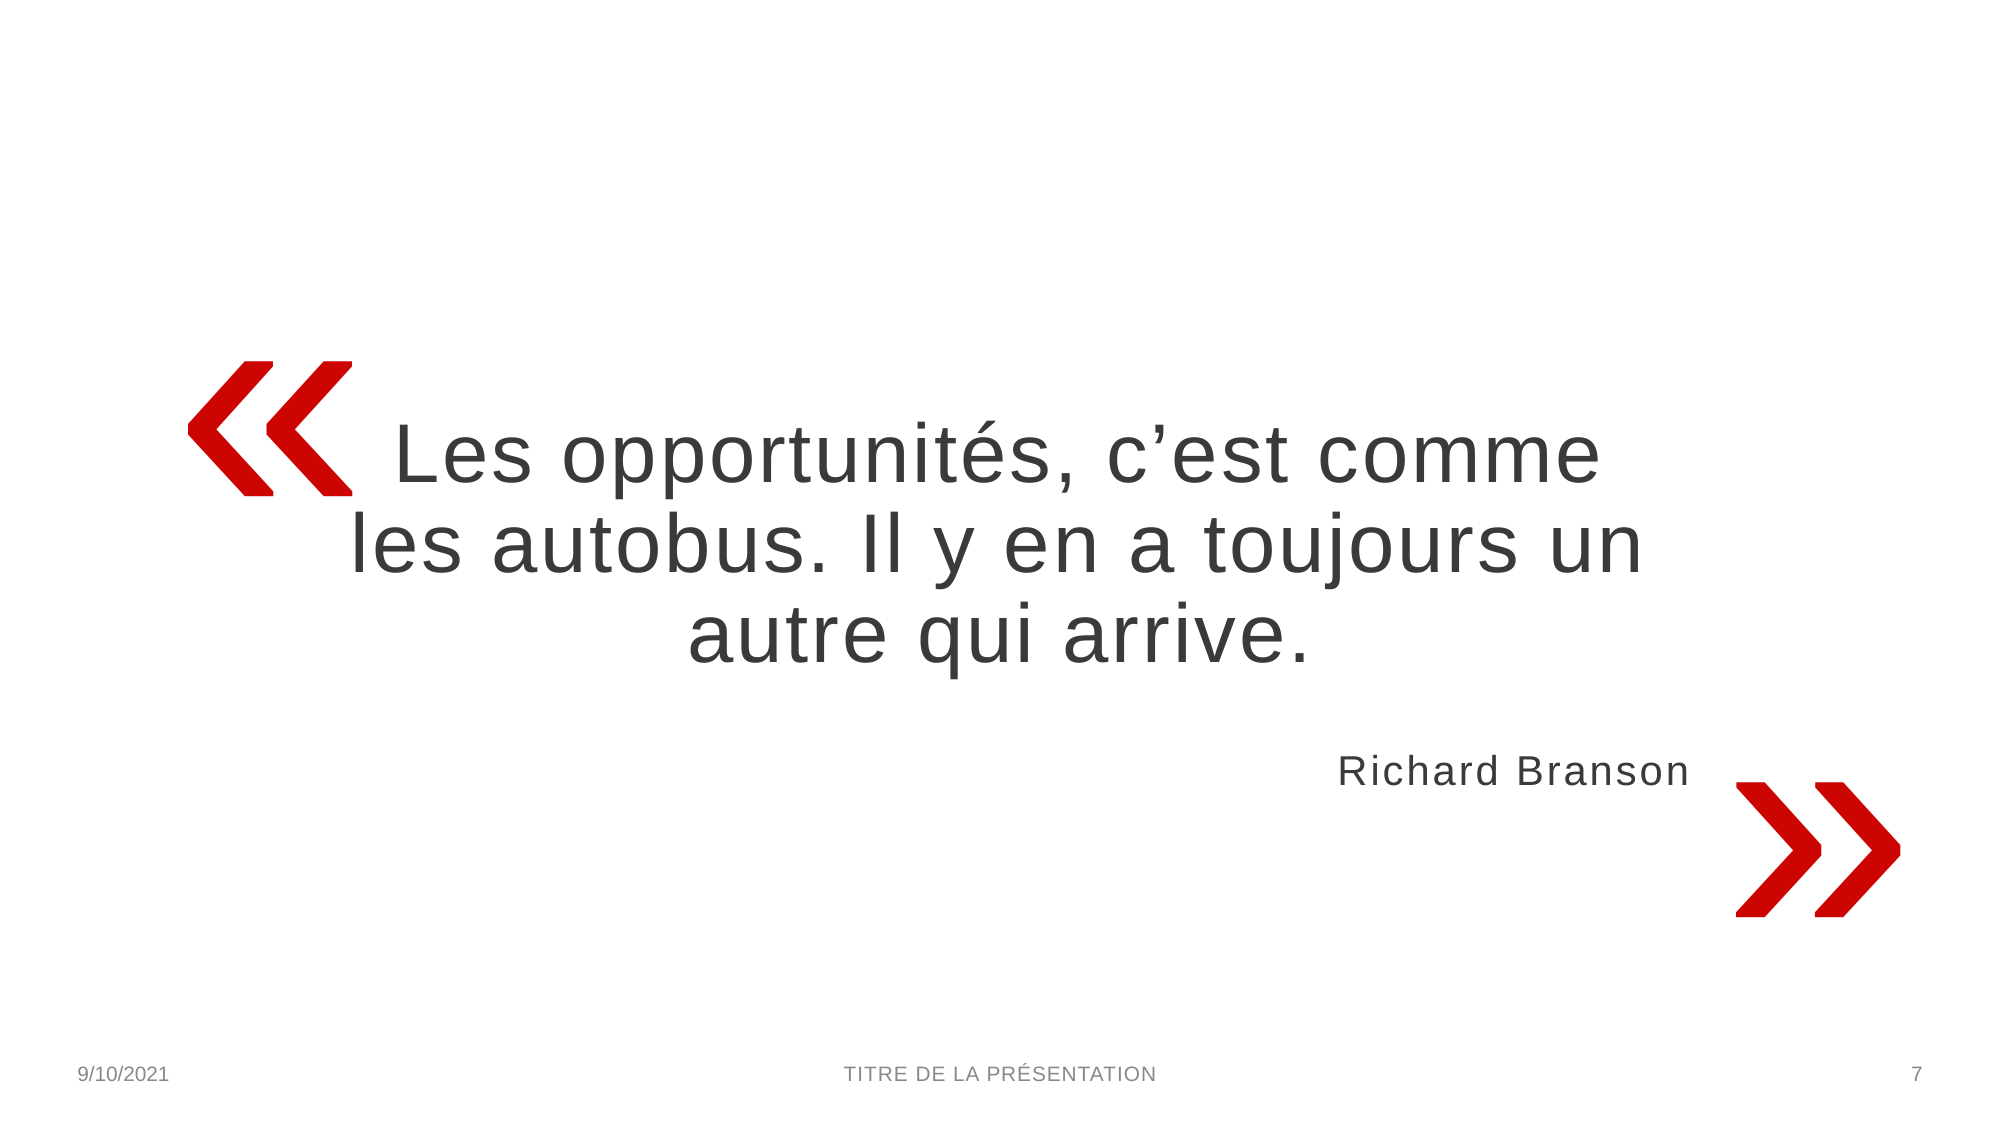

# Les opportunités, c’est comme les autobus. Il y en a toujours un autre qui arrive.
Richard Branson
9/10/2021
TITRE DE LA PRÉSENTATION
7